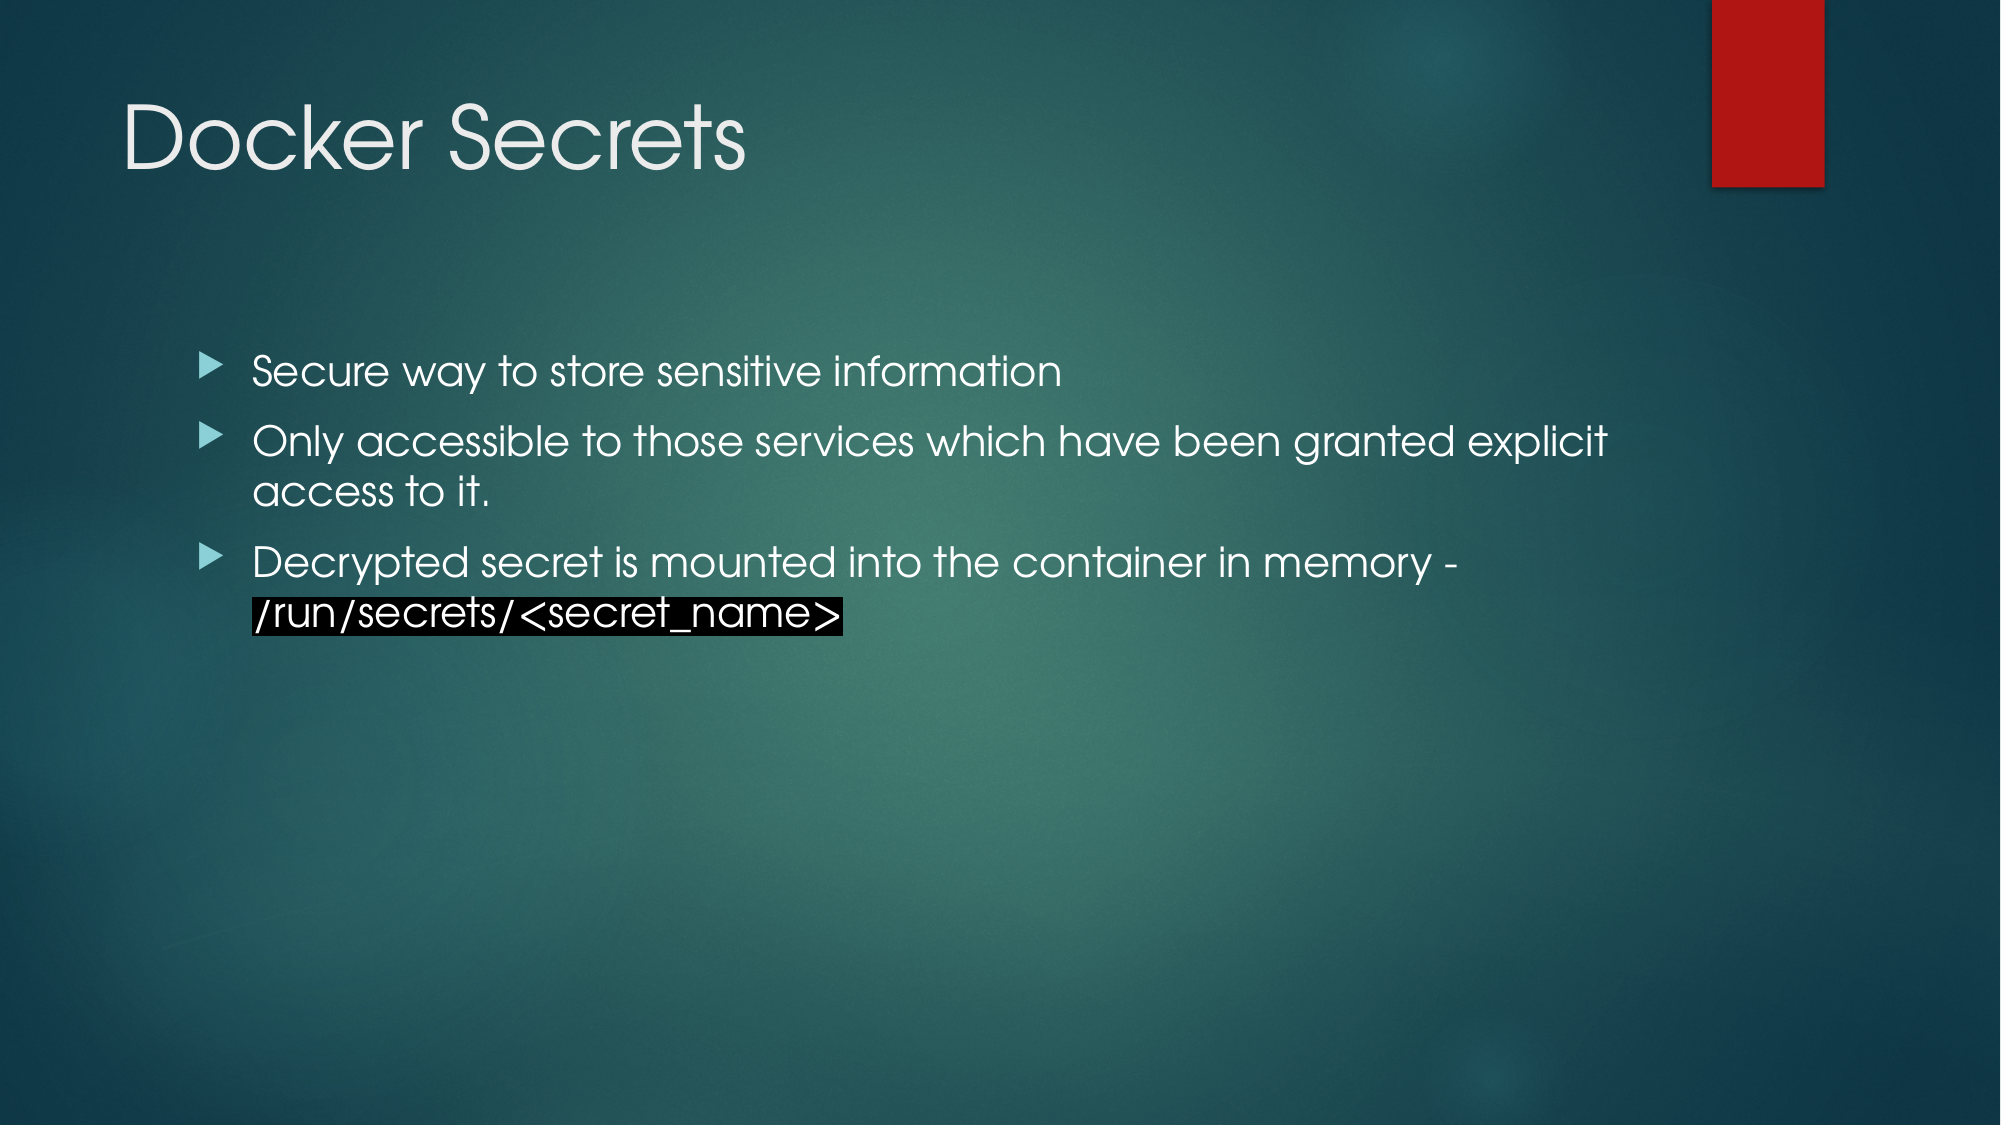

# Docker Secrets
Secure way to store sensitive information
Only accessible to those services which have been granted explicit access to it.
Decrypted secret is mounted into the container in memory - /run/secrets/<secret_name>